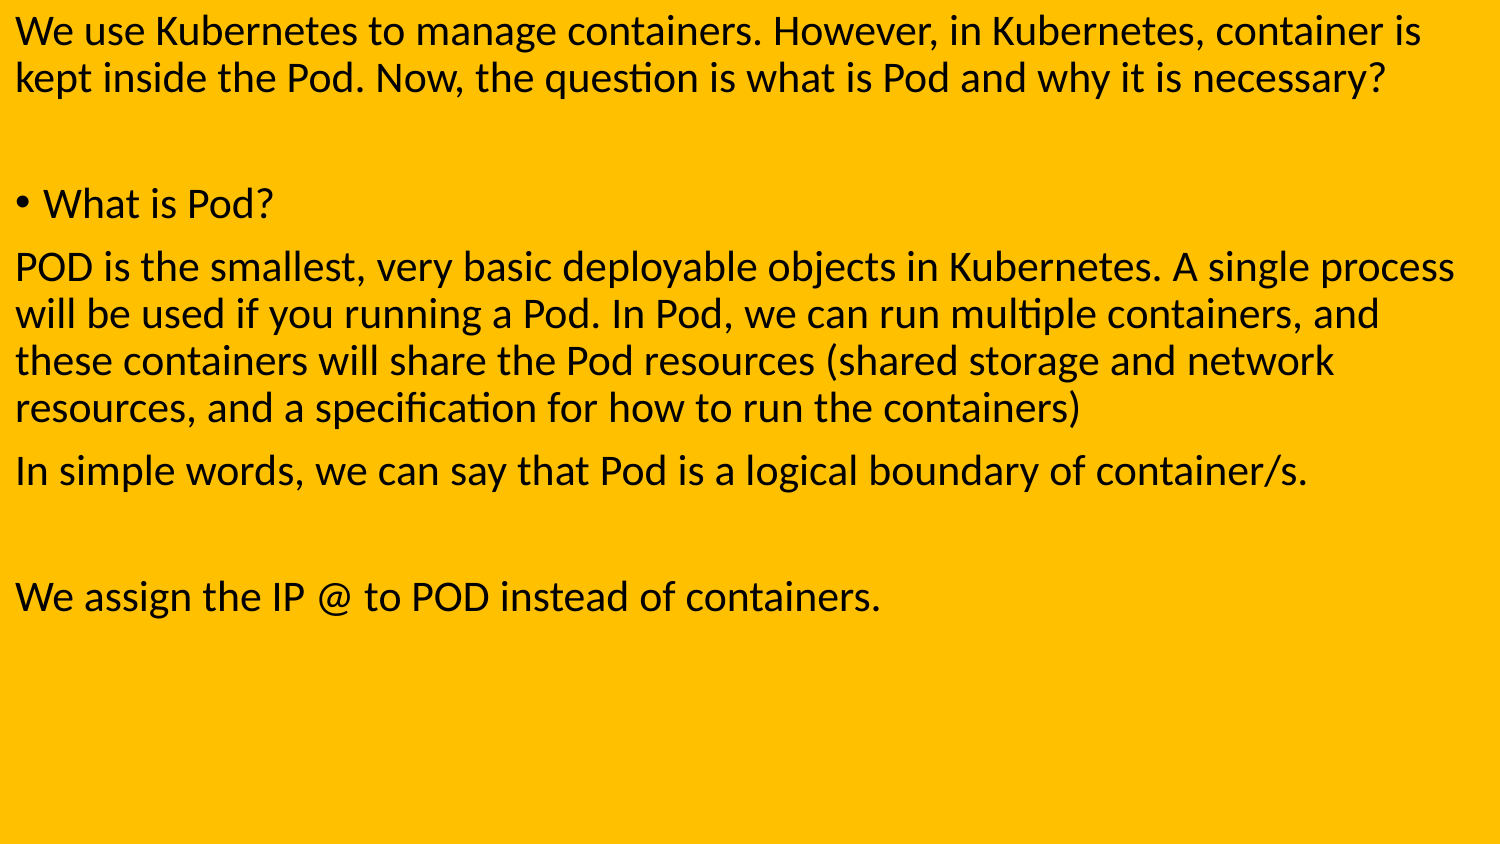

We use Kubernetes to manage containers. However, in Kubernetes, container is kept inside the Pod. Now, the question is what is Pod and why it is necessary?

What is Pod?
POD is the smallest, very basic deployable objects in Kubernetes. A single process will be used if you running a Pod. In Pod, we can run multiple containers, and these containers will share the Pod resources (shared storage and network resources, and a specification for how to run the containers)
In simple words, we can say that Pod is a logical boundary of container/s.

We assign the IP @ to POD instead of containers.